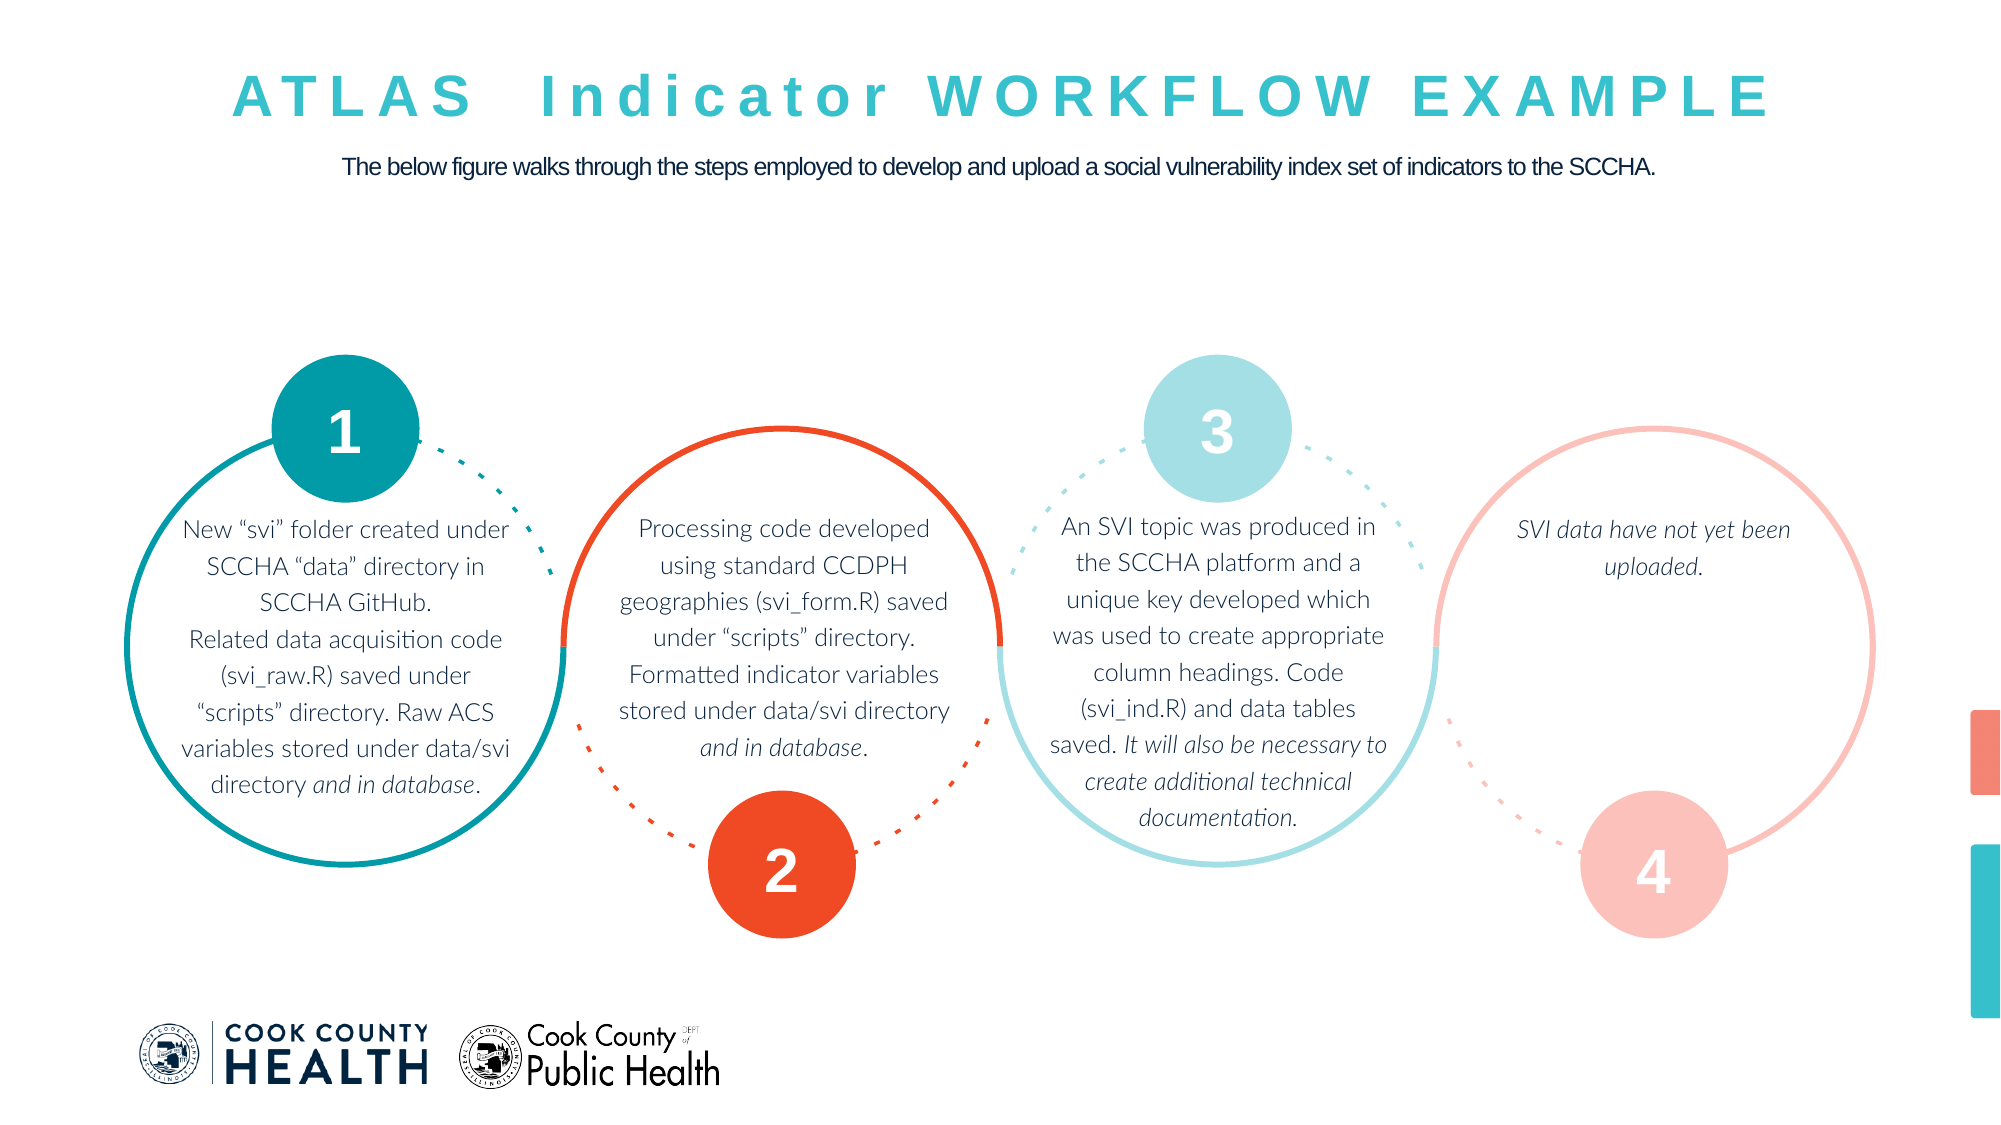

ATLAS  Indicator WORKFLOW EXAMPLE
The below figure walks through the steps employed to develop and upload a social vulnerability index set of indicators to the SCCHA.

1
3

An SVI topic was produced in the SCCHA platform and a unique key developed which was used to create appropriate column headings. Code (svi_ind.R) and data tables saved. It will also be necessary to create additional technical documentation.
Processing code developed using standard CCDPH geographies (svi_form.R) saved under “scripts” directory. Formatted indicator variables stored under data/svi directory and in database.
New “svi” folder created under SCCHA “data” directory in SCCHA GitHub.
Related data acquisition code (svi_raw.R) saved under “scripts” directory. Raw ACS variables stored under data/svi directory and in database.
SVI data have not yet been uploaded.

2
4